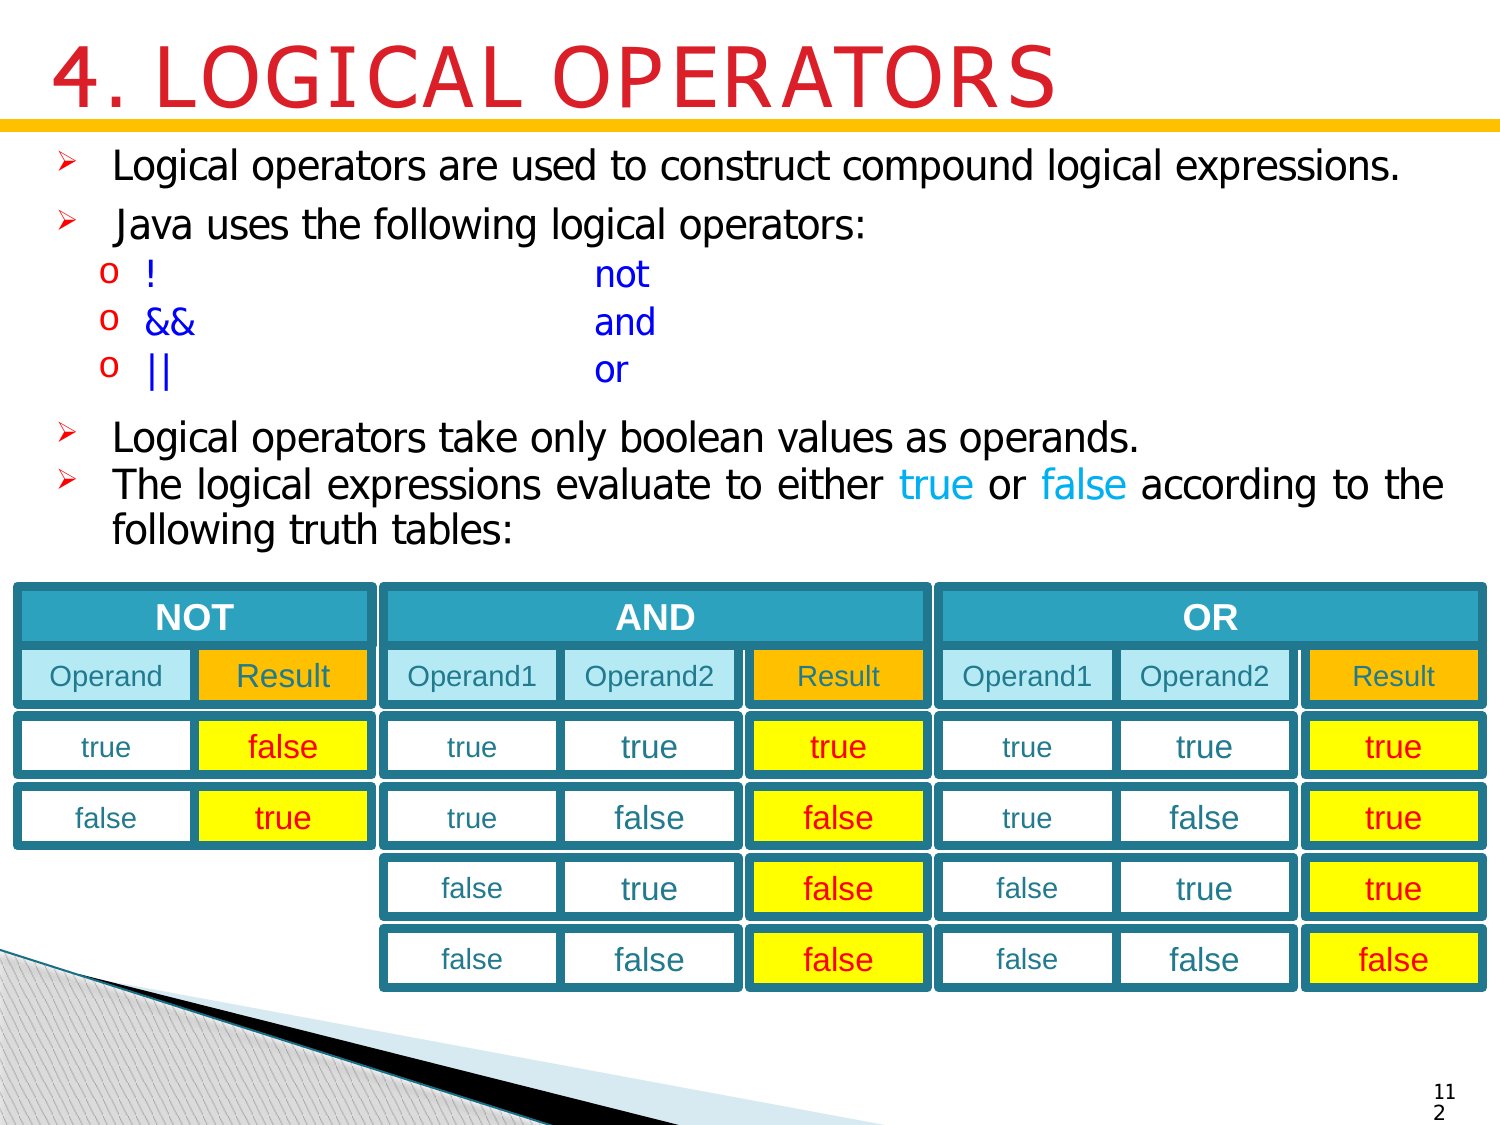

# 4. LOGICAL OPERATORS
Logical operators are used to construct compound logical expressions.
Java uses the following logical operators:
! 			not
&&			and
||			or
Logical operators take only boolean values as operands.
The logical expressions evaluate to either true or false according to the following truth tables:
NOT
Operand
Result
true
false
false
true
AND
Operand1
Operand2
Result
true
true
true
true
false
false
false
true
false
false
false
false
OR
Operand1
Operand2
Result
true
true
true
true
false
true
false
true
true
false
false
false
112